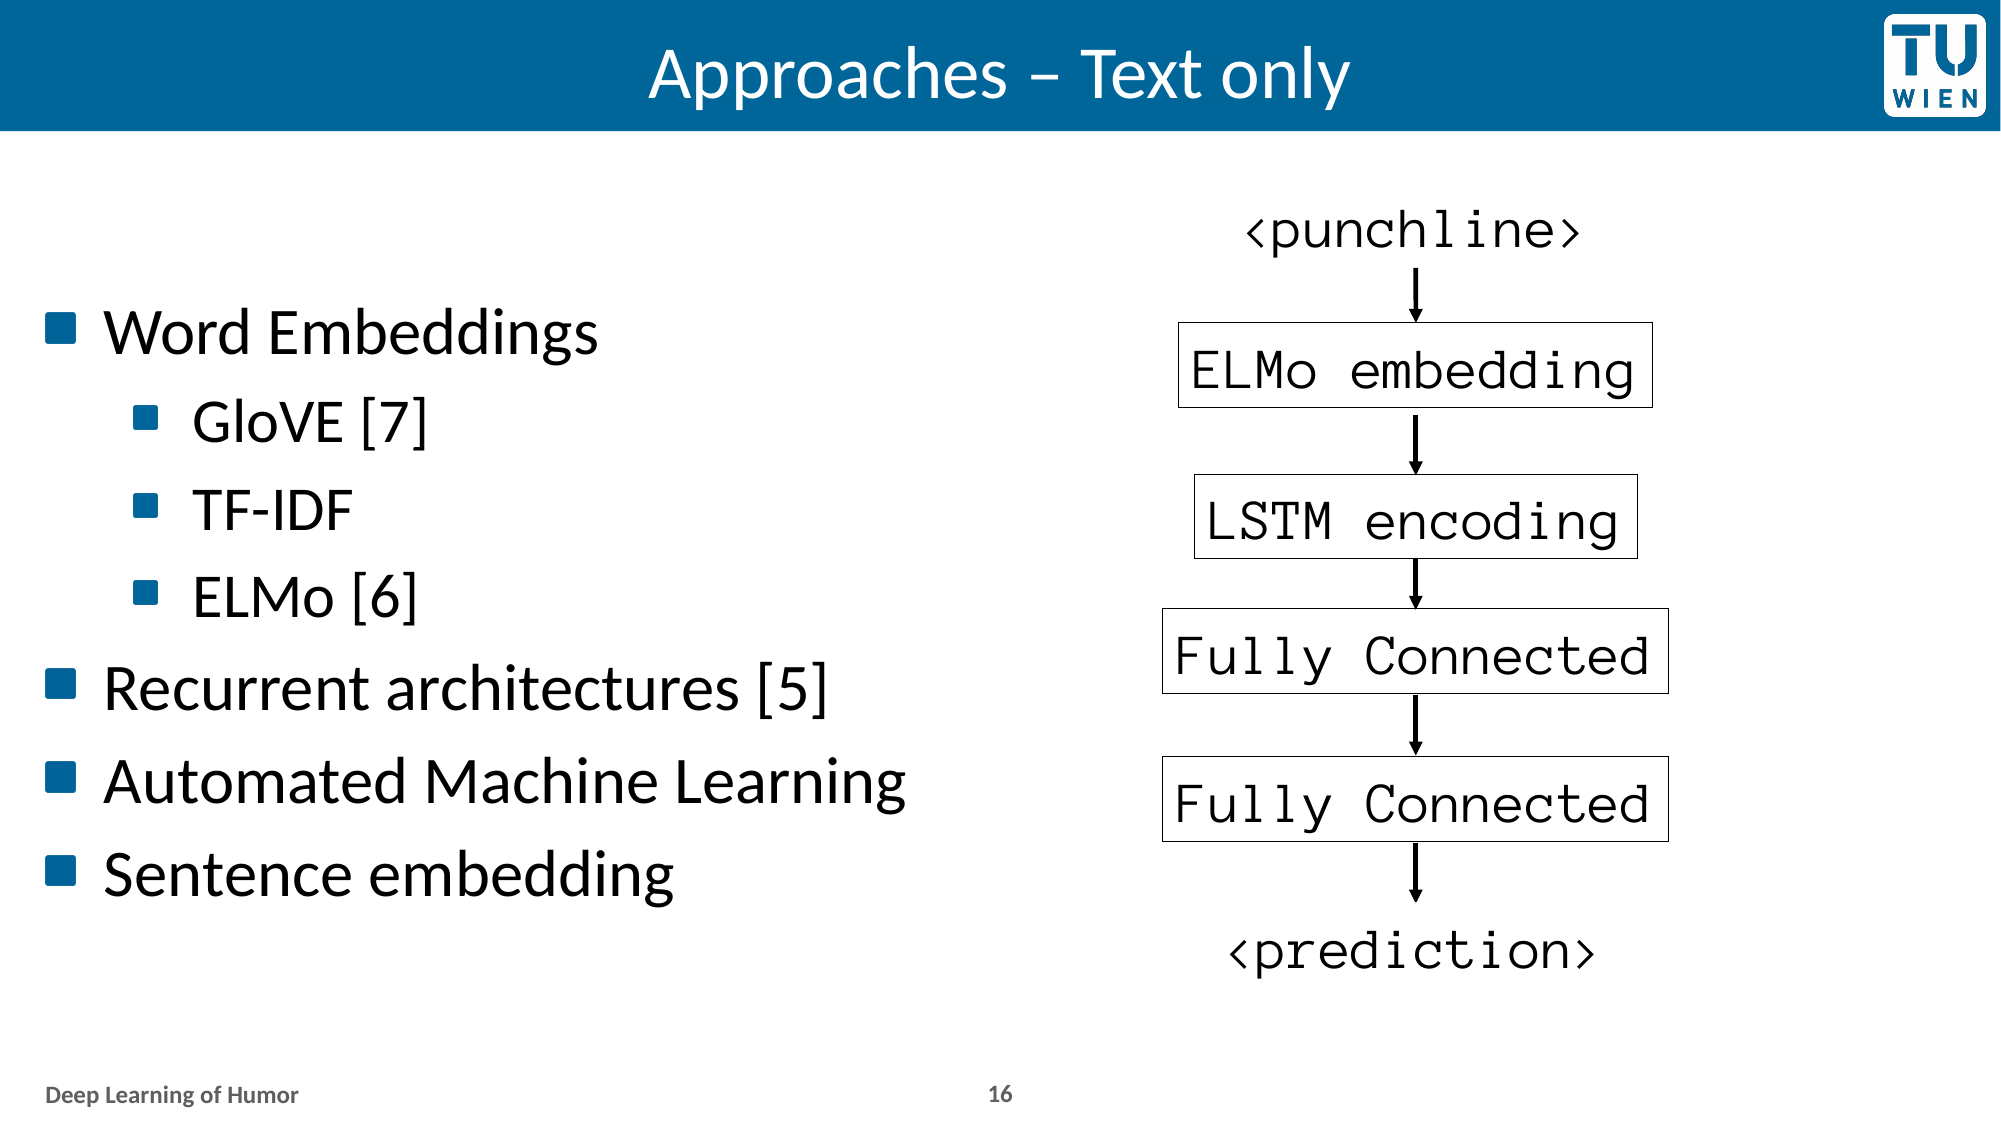

# Approaches – Text only
Word Embeddings
GloVE [7]
TF-IDF
ELMo [6]
Recurrent architectures [5]
Automated Machine Learning
Sentence embedding
<punchline>

ELMo embedding
LSTM encoding
Fully Connected
Fully Connected

<prediction>
16
Deep Learning of Humor